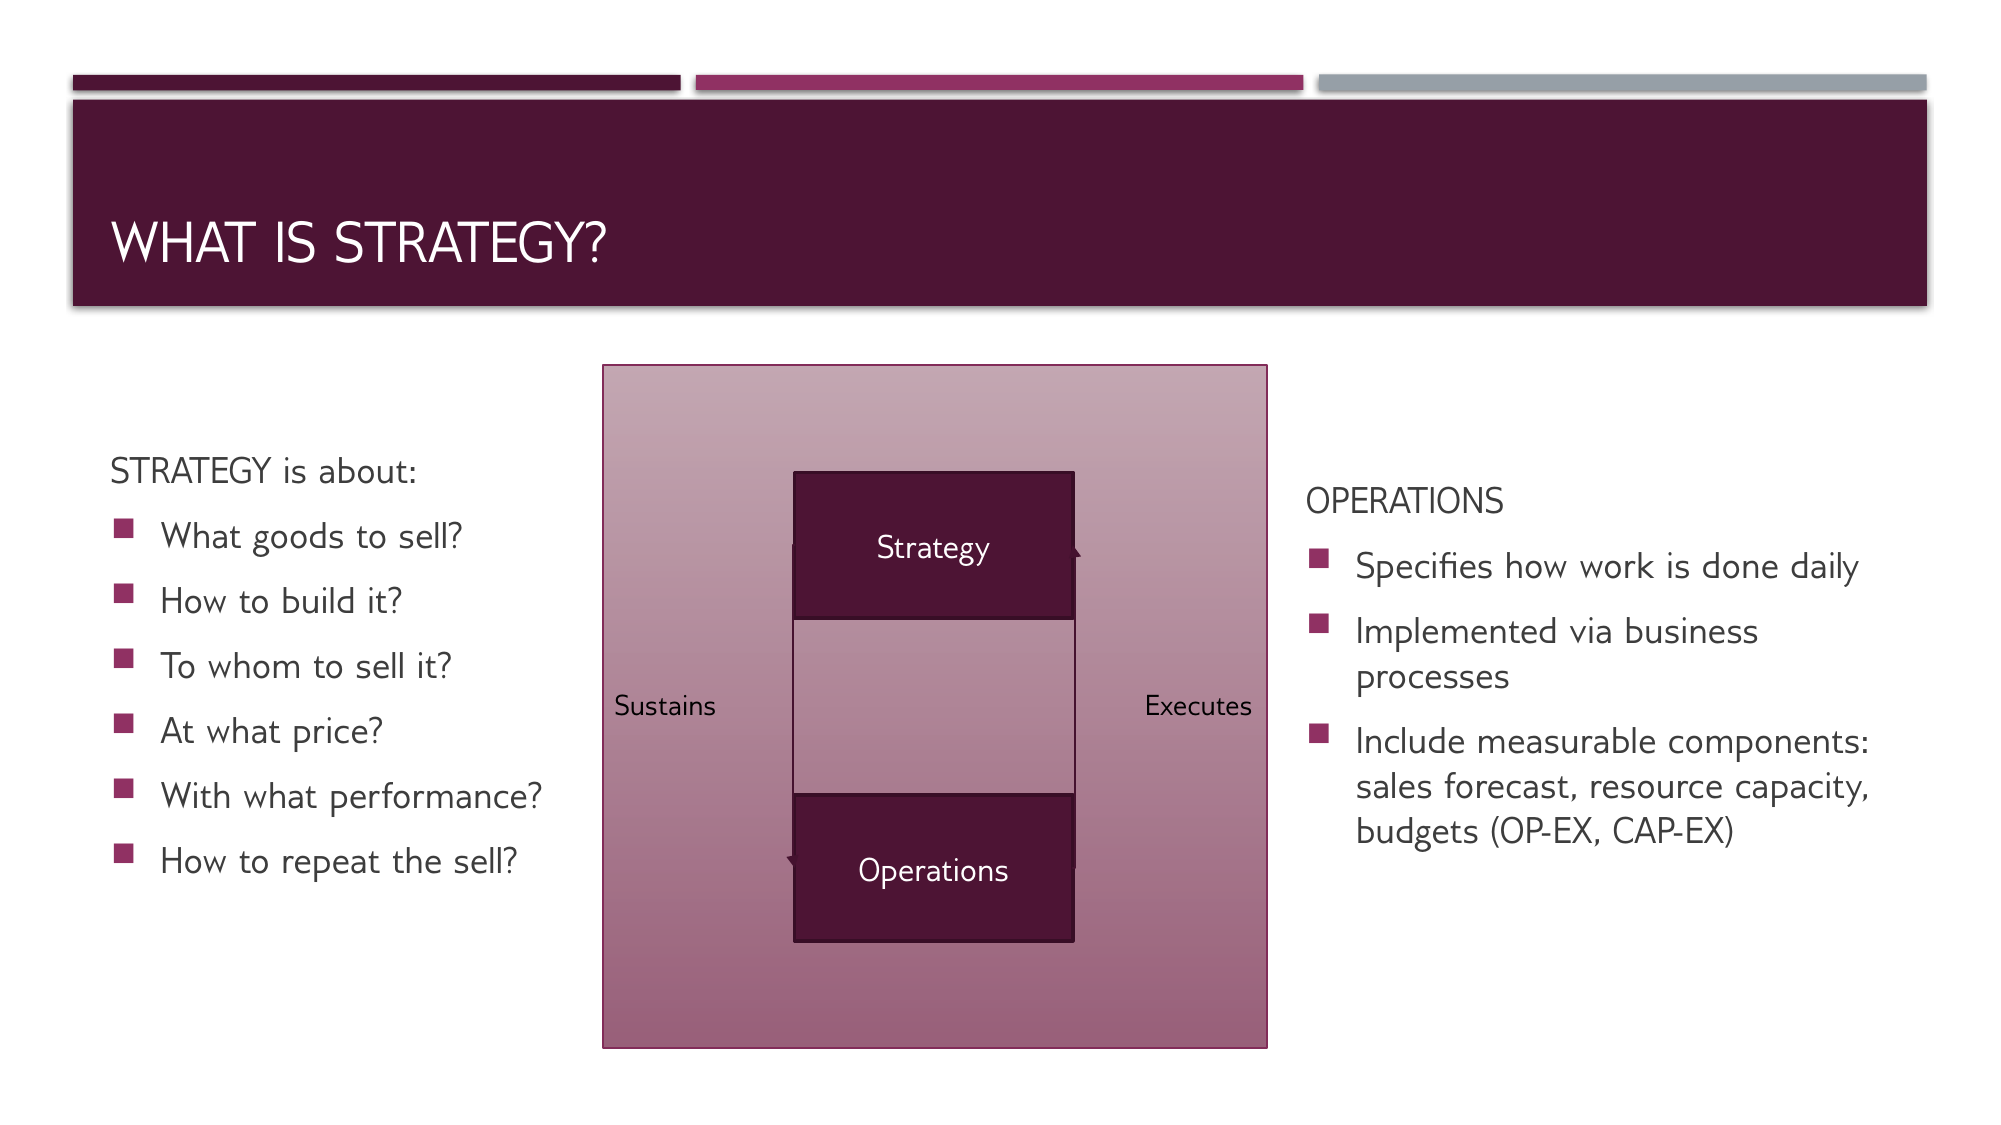

# What is Strategy?
STRATEGY is about:
What goods to sell?
How to build it?
To whom to sell it?
At what price?
With what performance?
How to repeat the sell?

OPERATIONS
Specifies how work is done daily
Implemented via business processes
Include measurable components: sales forecast, resource capacity, budgets (OP-EX, CAP-EX)
Strategy
Sustains
Executes
Operations